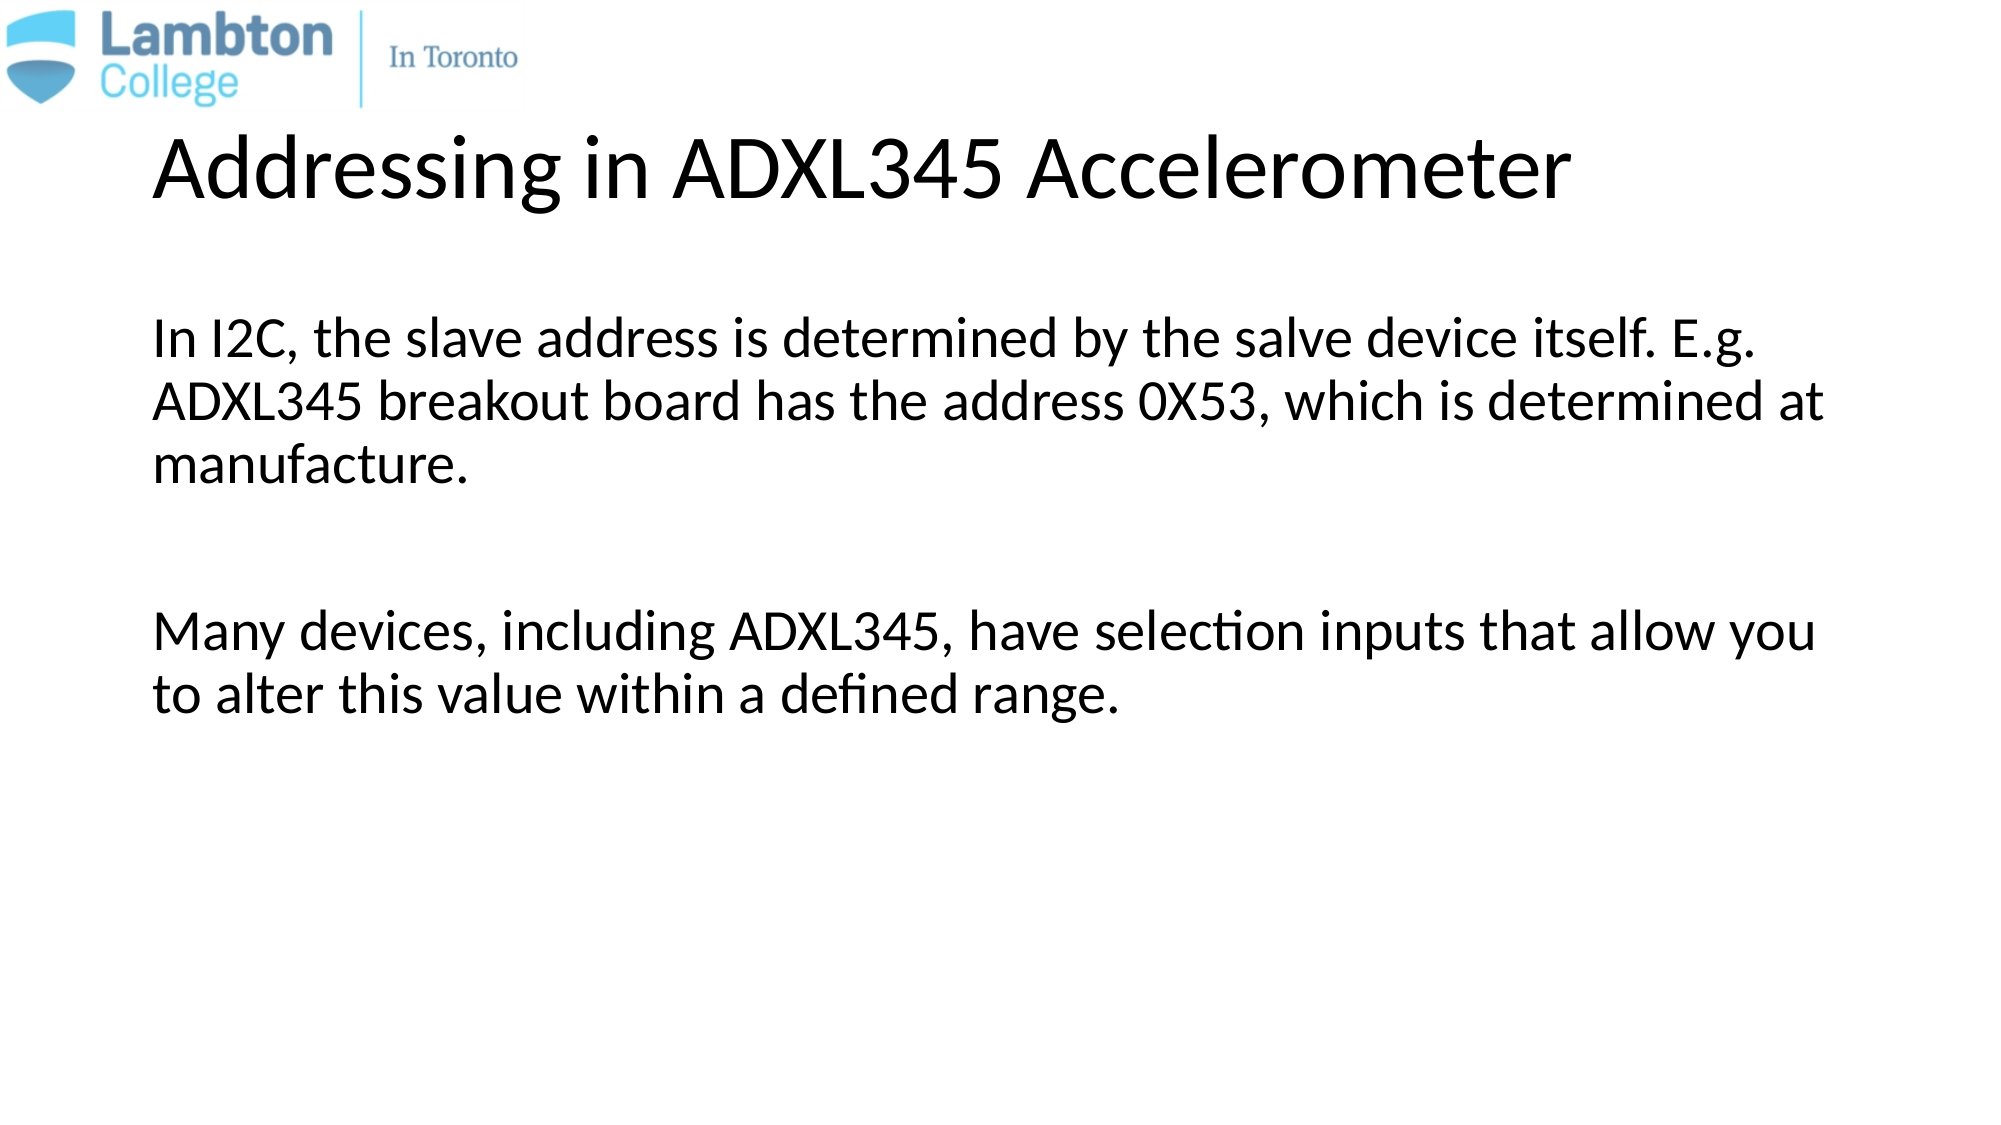

# Addressing in ADXL345 Accelerometer
In I2C, the slave address is determined by the salve device itself. E.g. ADXL345 breakout board has the address 0X53, which is determined at manufacture.

Many devices, including ADXL345, have selection inputs that allow you to alter this value within a defined range.